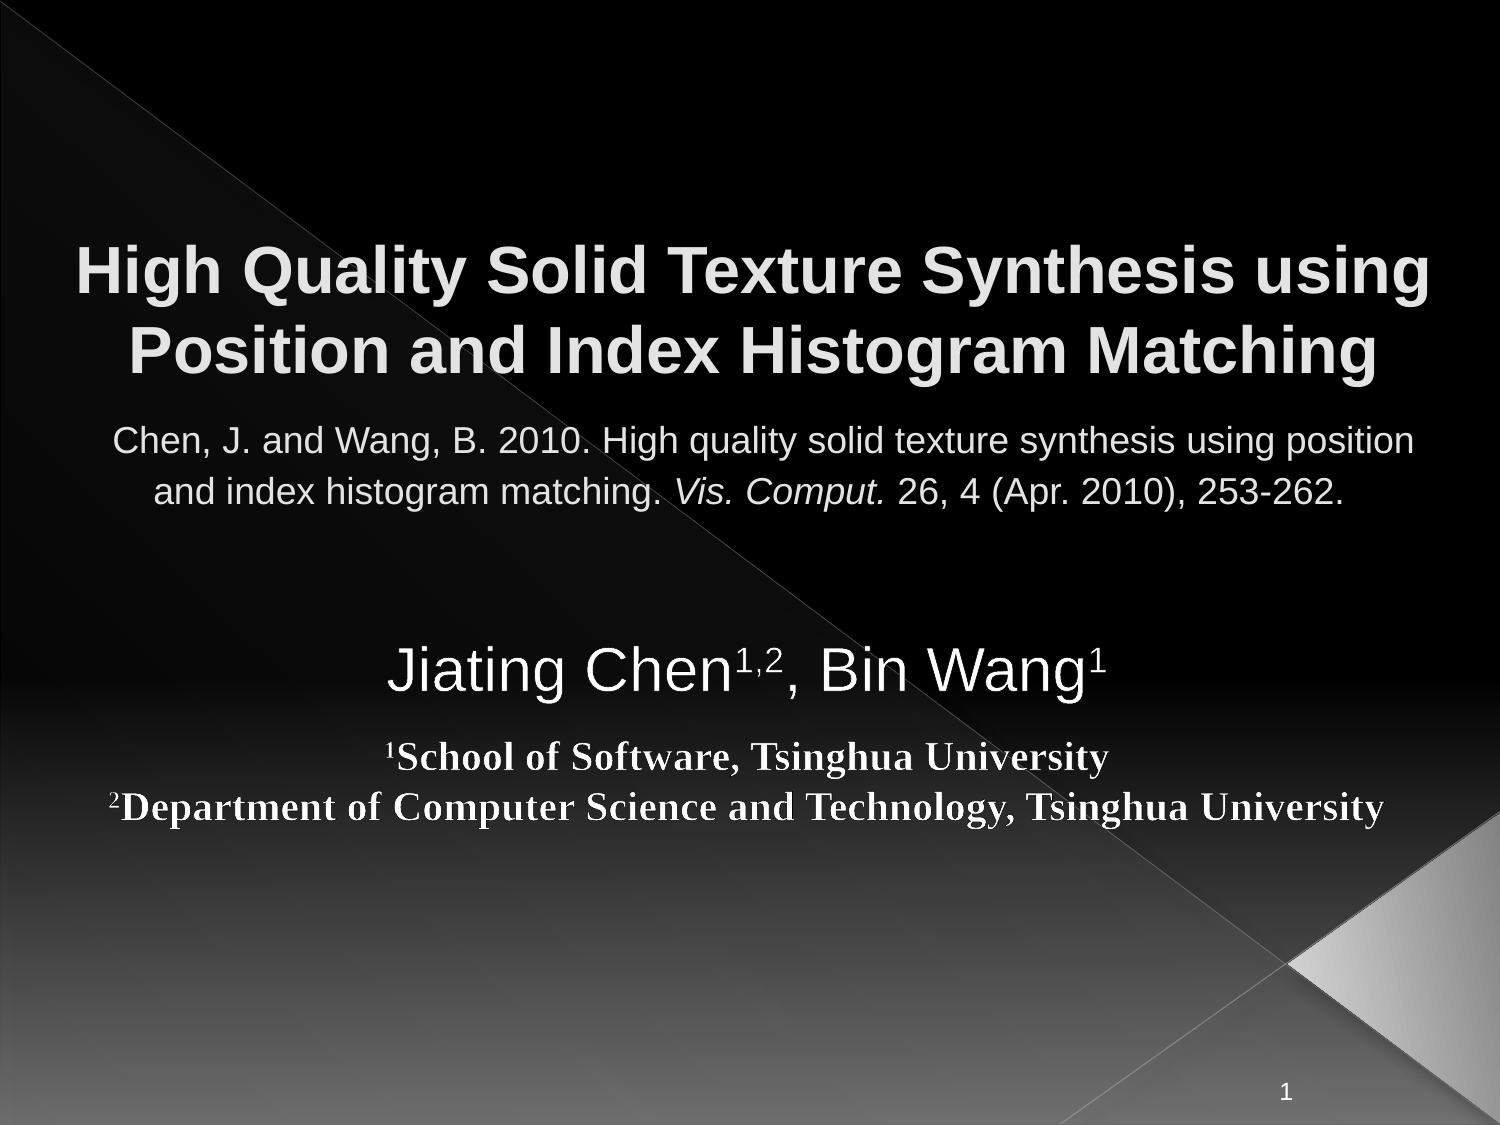

# High Quality Solid Texture Synthesis using Position and Index Histogram Matching Chen, J. and Wang, B. 2010. High quality solid texture synthesis using position and index histogram matching. Vis. Comput. 26, 4 (Apr. 2010), 253-262.
Jiating Chen1,2, Bin Wang1
1School of Software, Tsinghua University
2Department of Computer Science and Technology, Tsinghua University
1